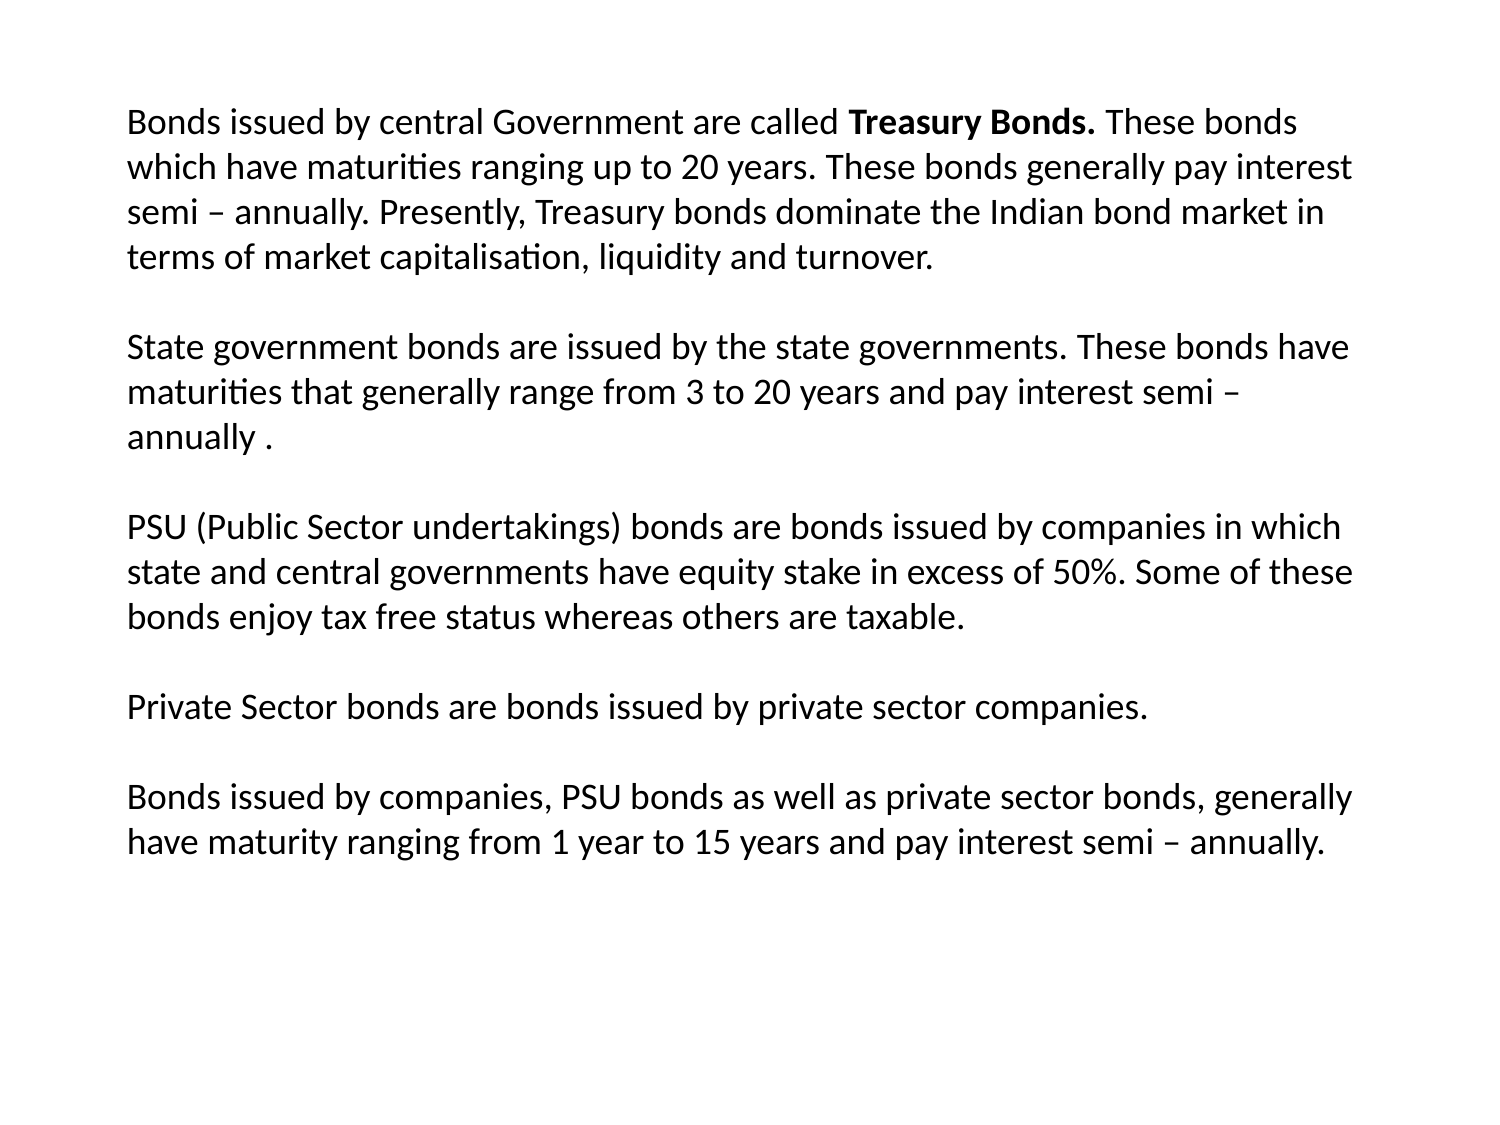

Bonds issued by central Government are called Treasury Bonds. These bonds which have maturities ranging up to 20 years. These bonds generally pay interest semi – annually. Presently, Treasury bonds dominate the Indian bond market in terms of market capitalisation, liquidity and turnover.

State government bonds are issued by the state governments. These bonds have maturities that generally range from 3 to 20 years and pay interest semi – annually .

PSU (Public Sector undertakings) bonds are bonds issued by companies in which state and central governments have equity stake in excess of 50%. Some of these bonds enjoy tax free status whereas others are taxable.

Private Sector bonds are bonds issued by private sector companies.

Bonds issued by companies, PSU bonds as well as private sector bonds, generally have maturity ranging from 1 year to 15 years and pay interest semi – annually.